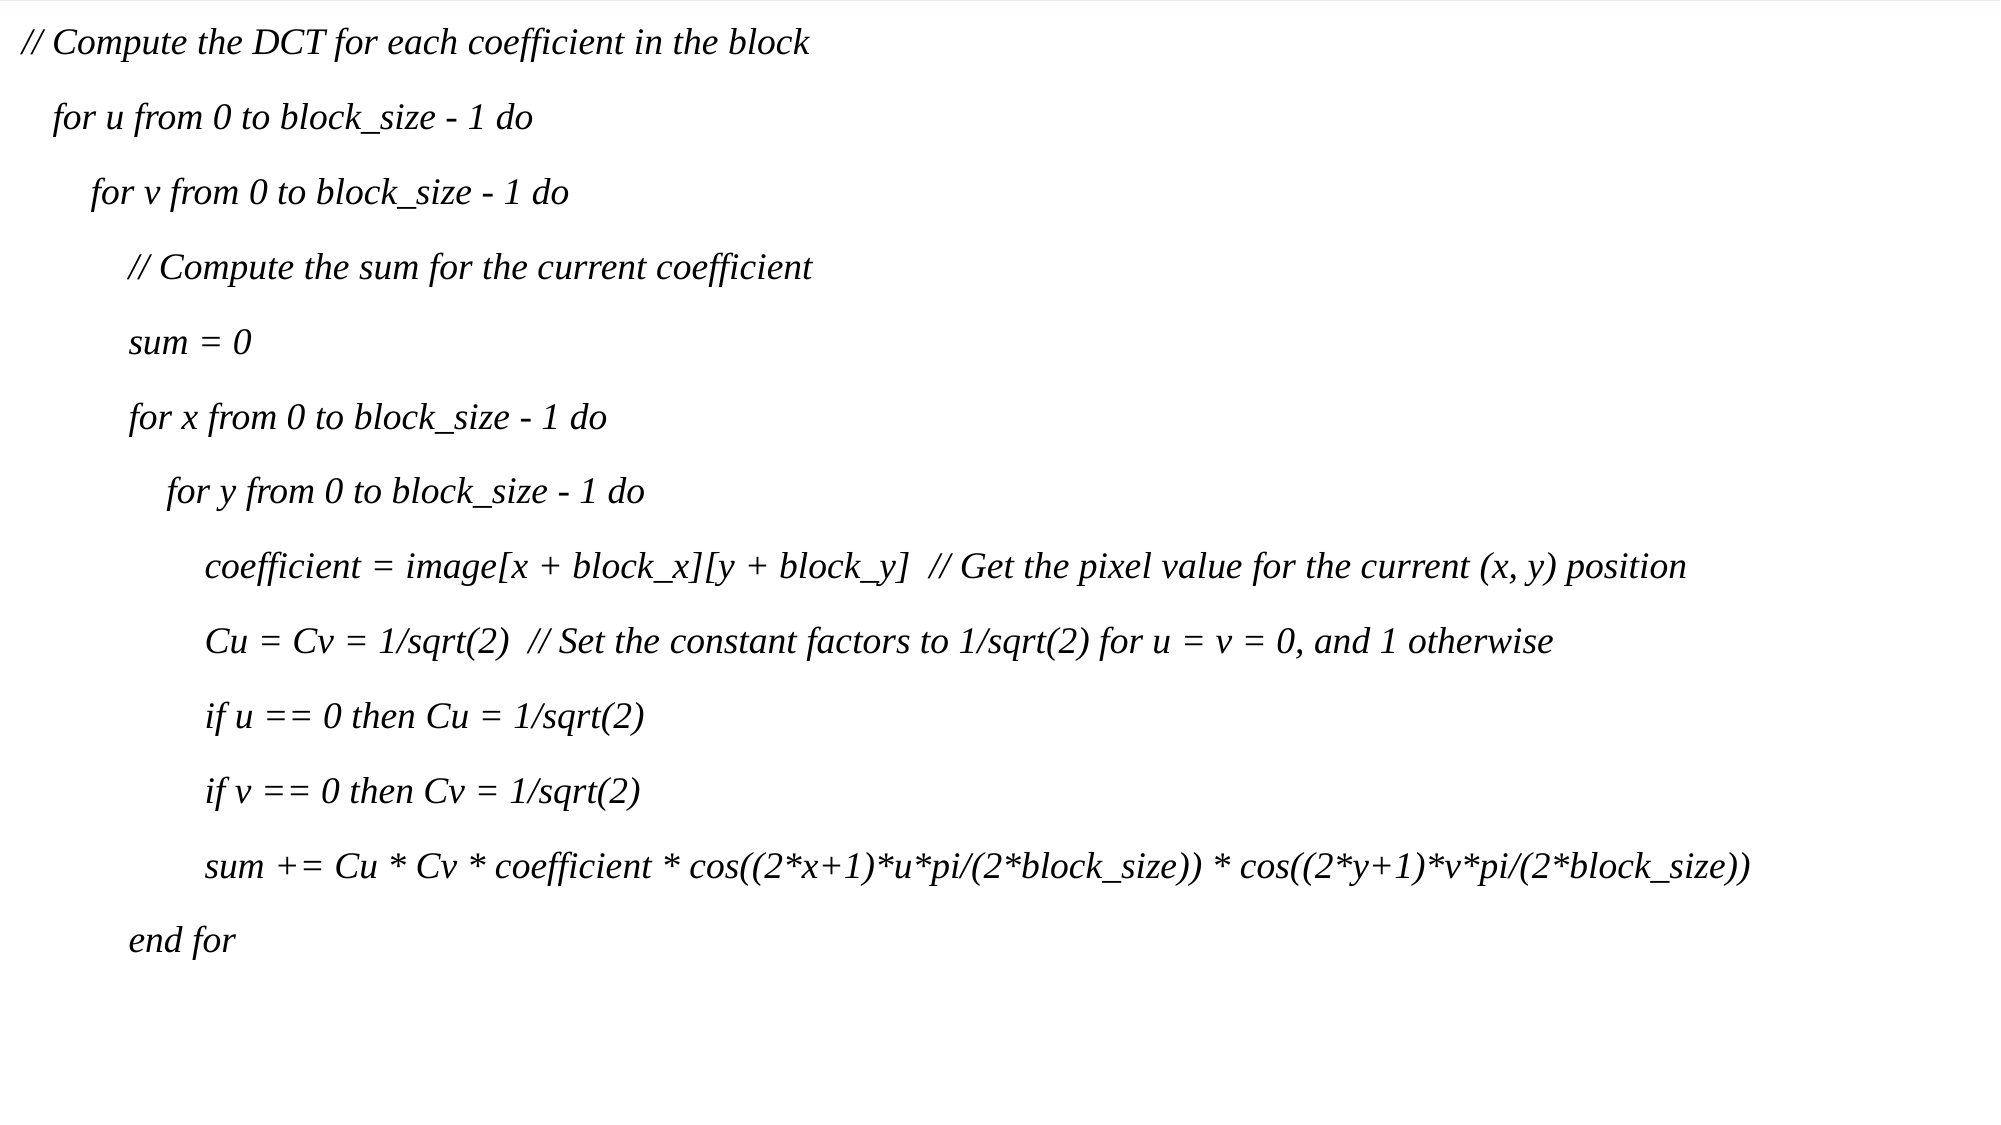

// Compute the DCT for each coefficient in the block
    for u from 0 to block_size - 1 do
        for v from 0 to block_size - 1 do
            // Compute the sum for the current coefficient
            sum = 0
            for x from 0 to block_size - 1 do
                for y from 0 to block_size - 1 do
                    coefficient = image[x + block_x][y + block_y]  // Get the pixel value for the current (x, y) position
                    Cu = Cv = 1/sqrt(2)  // Set the constant factors to 1/sqrt(2) for u = v = 0, and 1 otherwise
                    if u == 0 then Cu = 1/sqrt(2)
                    if v == 0 then Cv = 1/sqrt(2)
                    sum += Cu * Cv * coefficient * cos((2*x+1)*u*pi/(2*block_size)) * cos((2*y+1)*v*pi/(2*block_size))
            end for